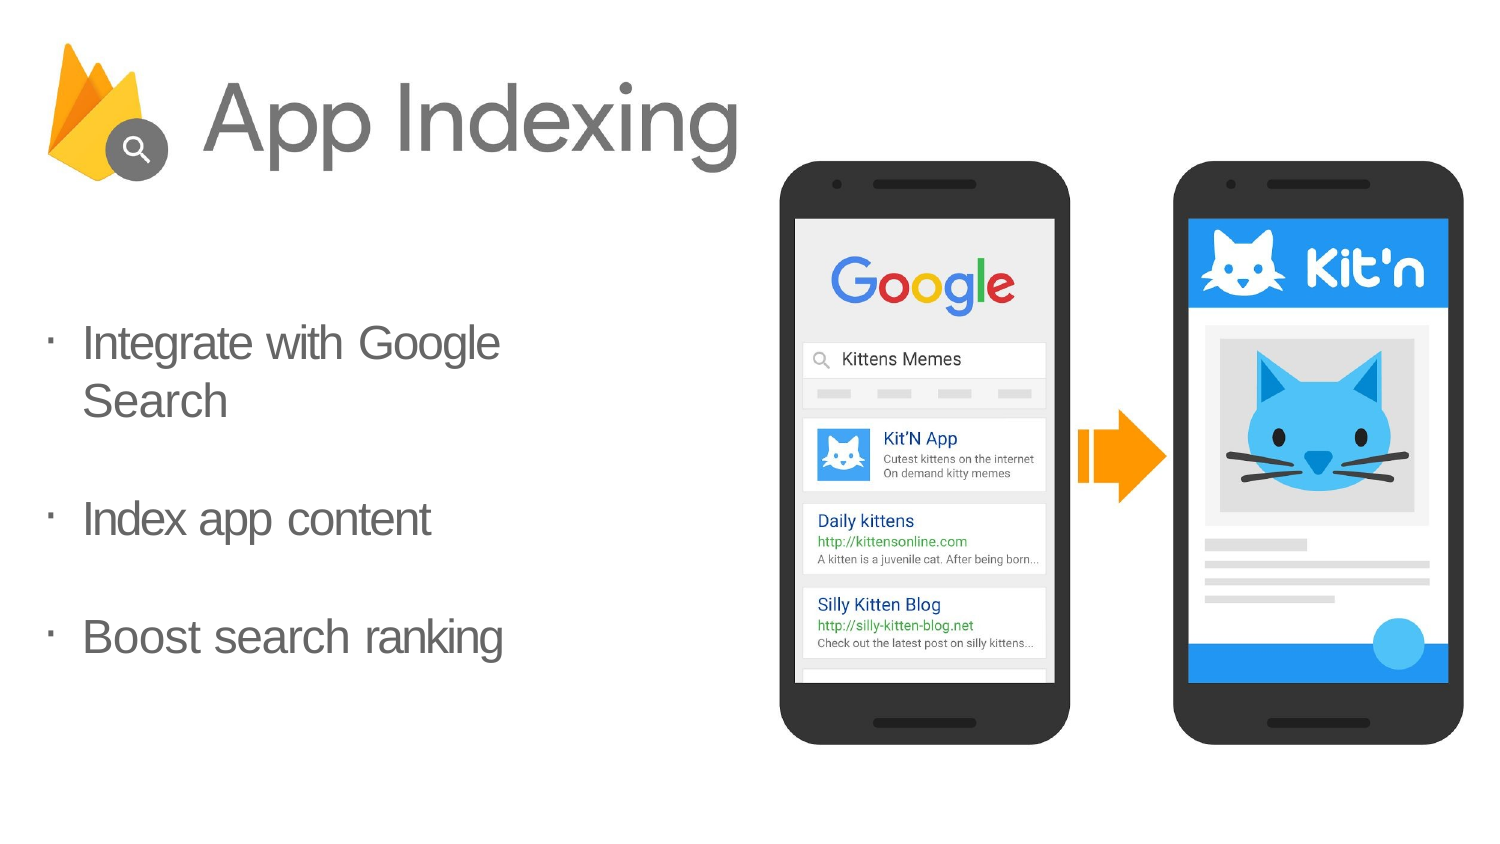

Integrate with Google  Search

Index app content

Boost search ranking